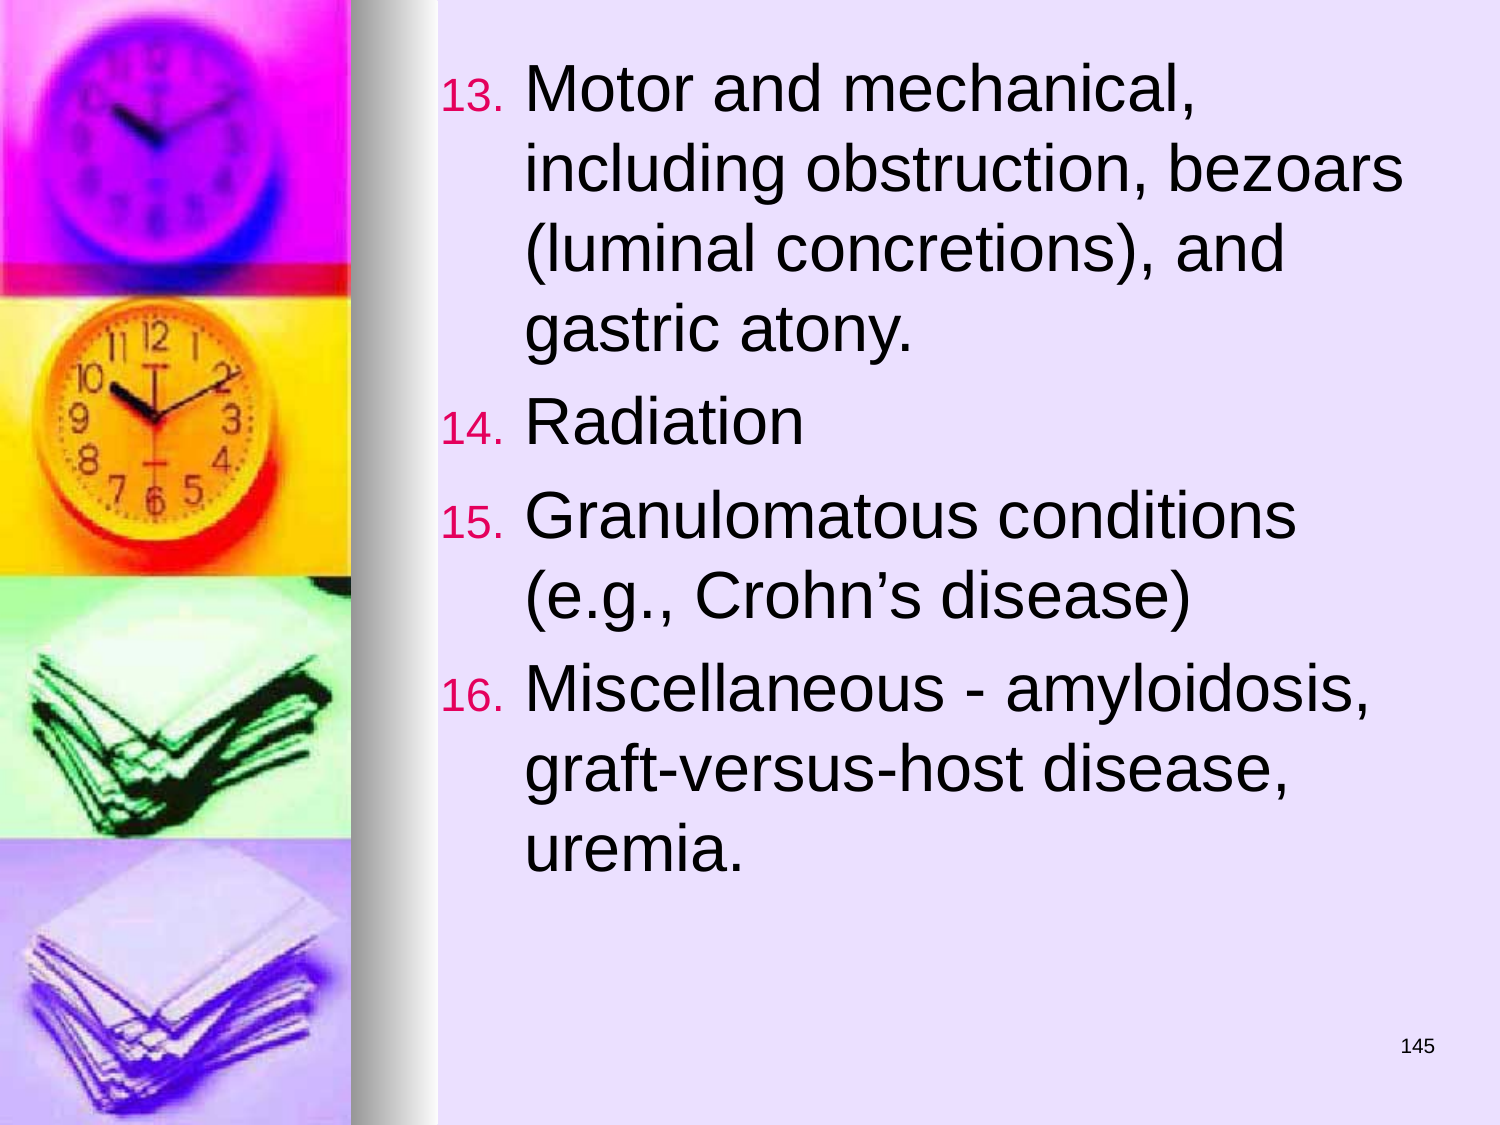

Motor and mechanical, including obstruction, bezoars (luminal concretions), and gastric atony.
Radiation
Granulomatous conditions (e.g., Crohn’s disease)
Miscellaneous - amyloidosis, graft-versus-host disease, uremia.

145